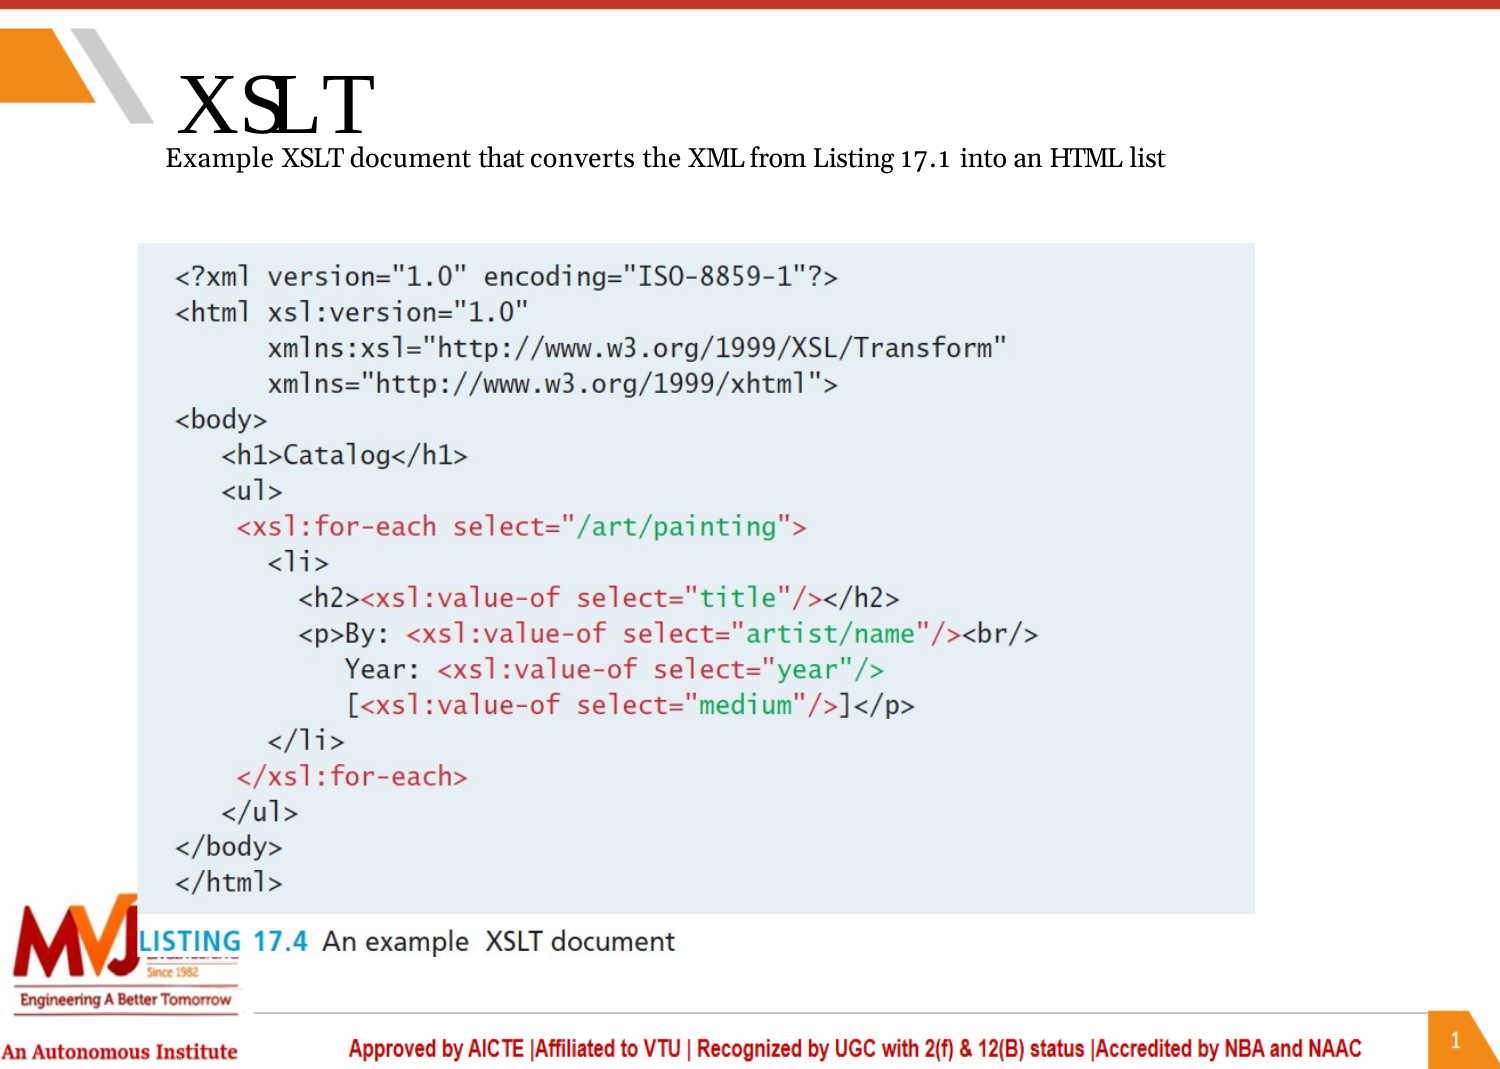

# XSLT
Example XSLT document that converts the XML from Listing 17.1 into an HTML list